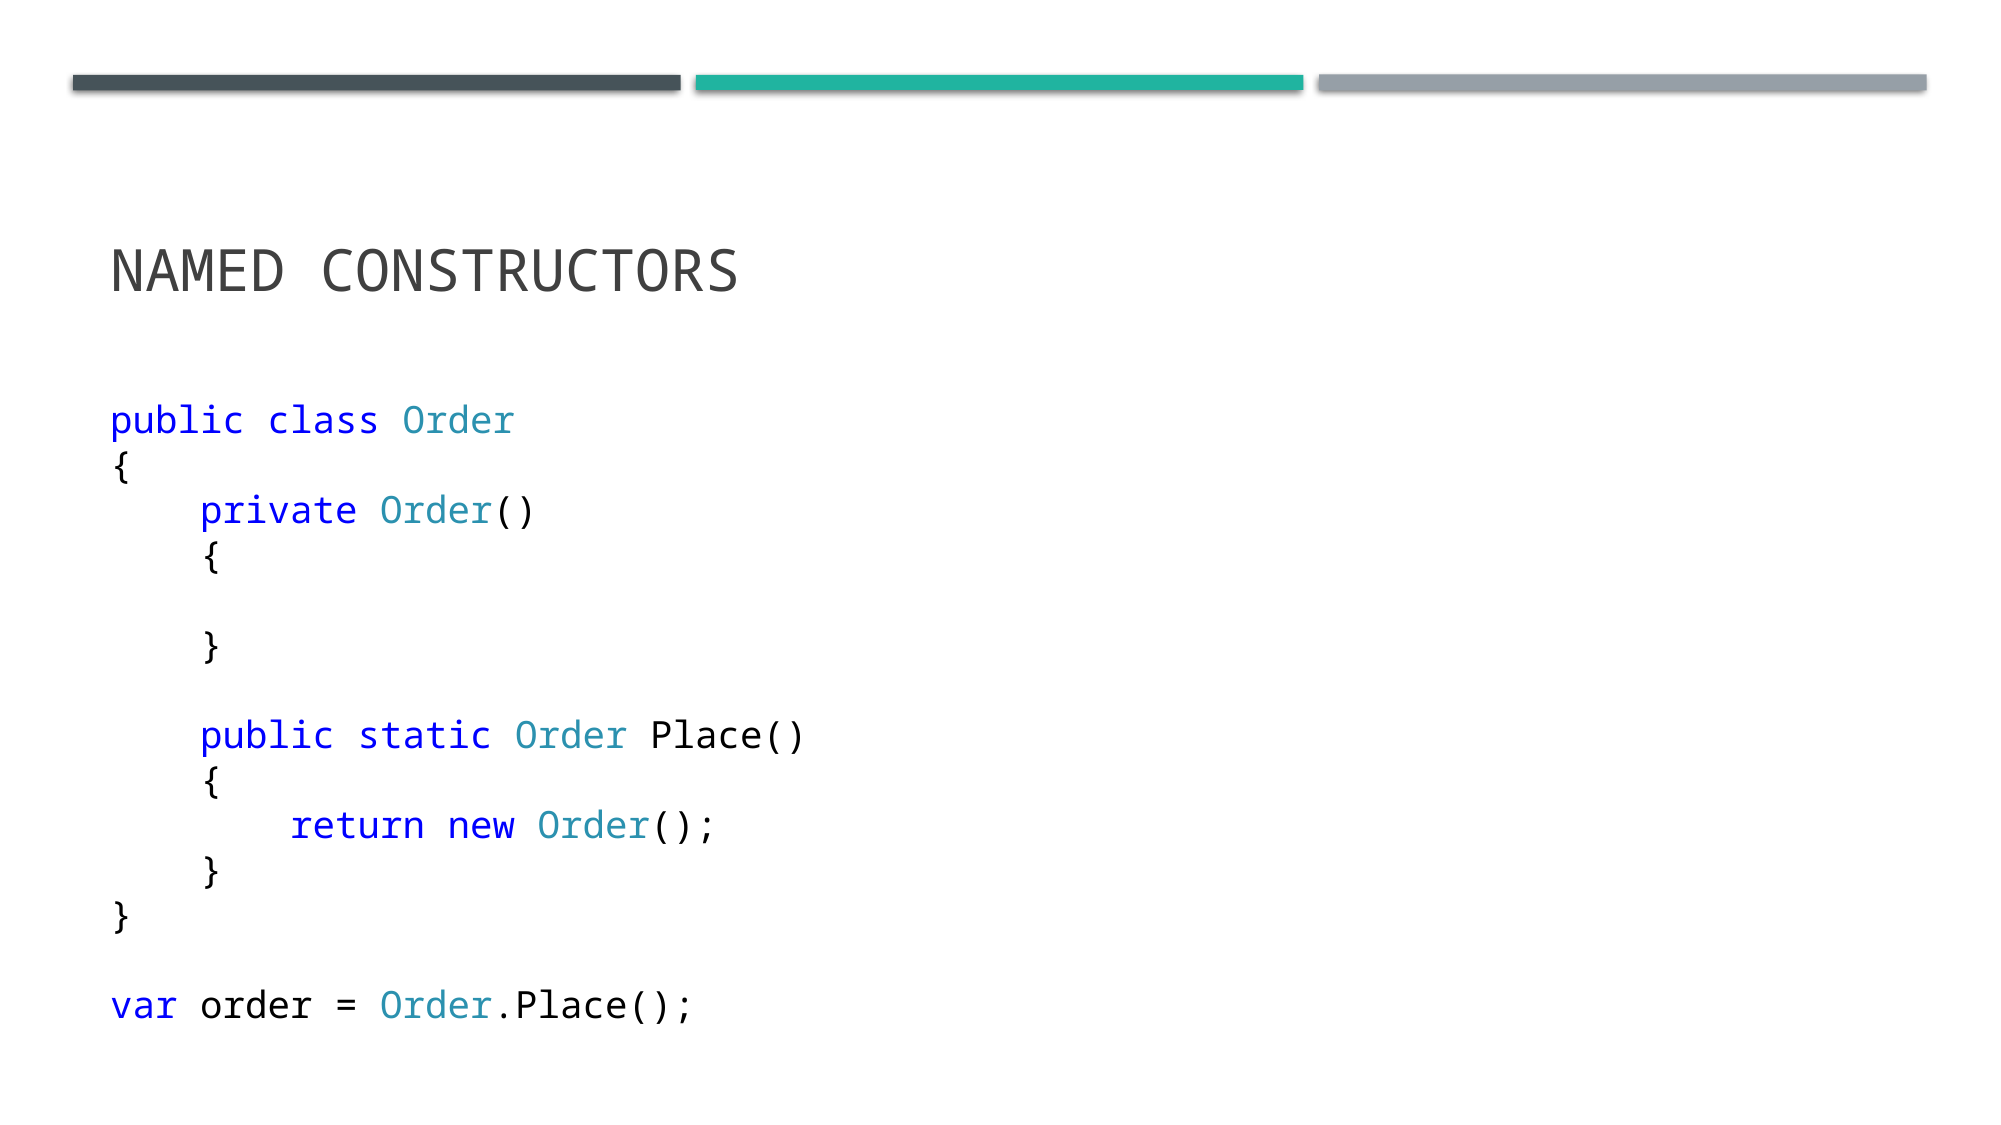

# Named constructors
public class Order
{
    private Order()
    {

    }

    public static Order Place()
    {
        return new Order();
    }
}

var order = Order.Place();